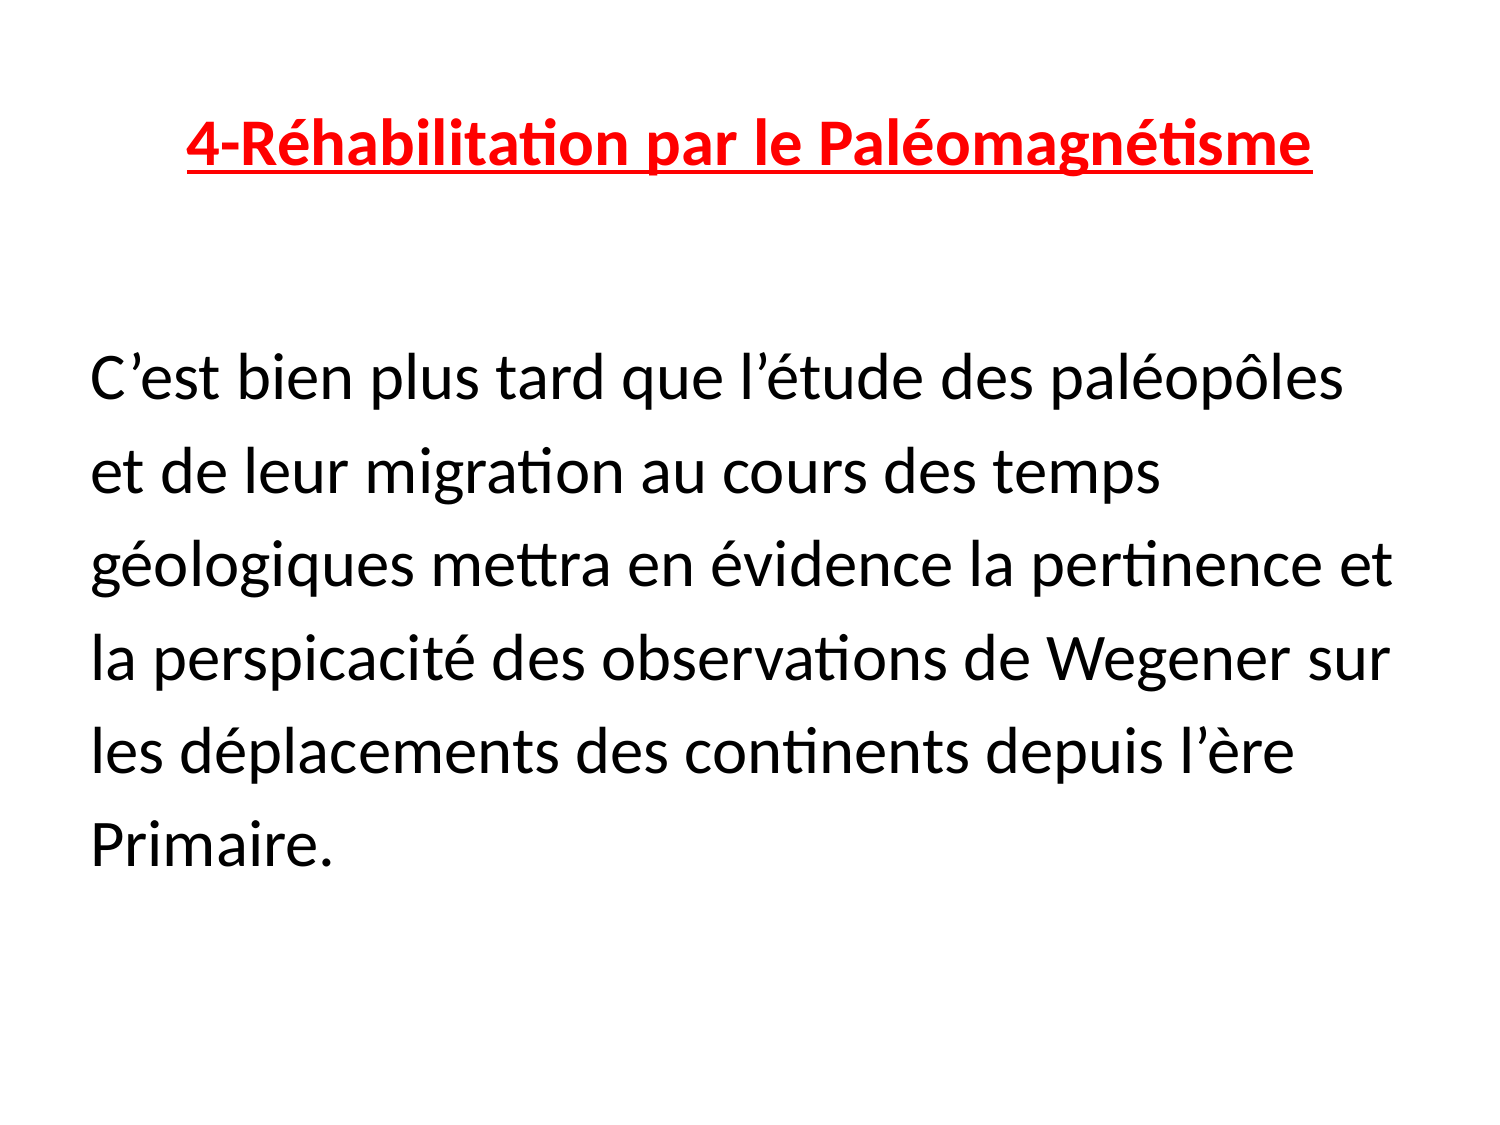

# 4-Réhabilitation par le Paléomagnétisme

C’est bien plus tard que l’étude des paléopôles
et de leur migration au cours des temps
géologiques mettra en évidence la pertinence et
la perspicacité des observations de Wegener sur
les déplacements des continents depuis l’ère
Primaire.